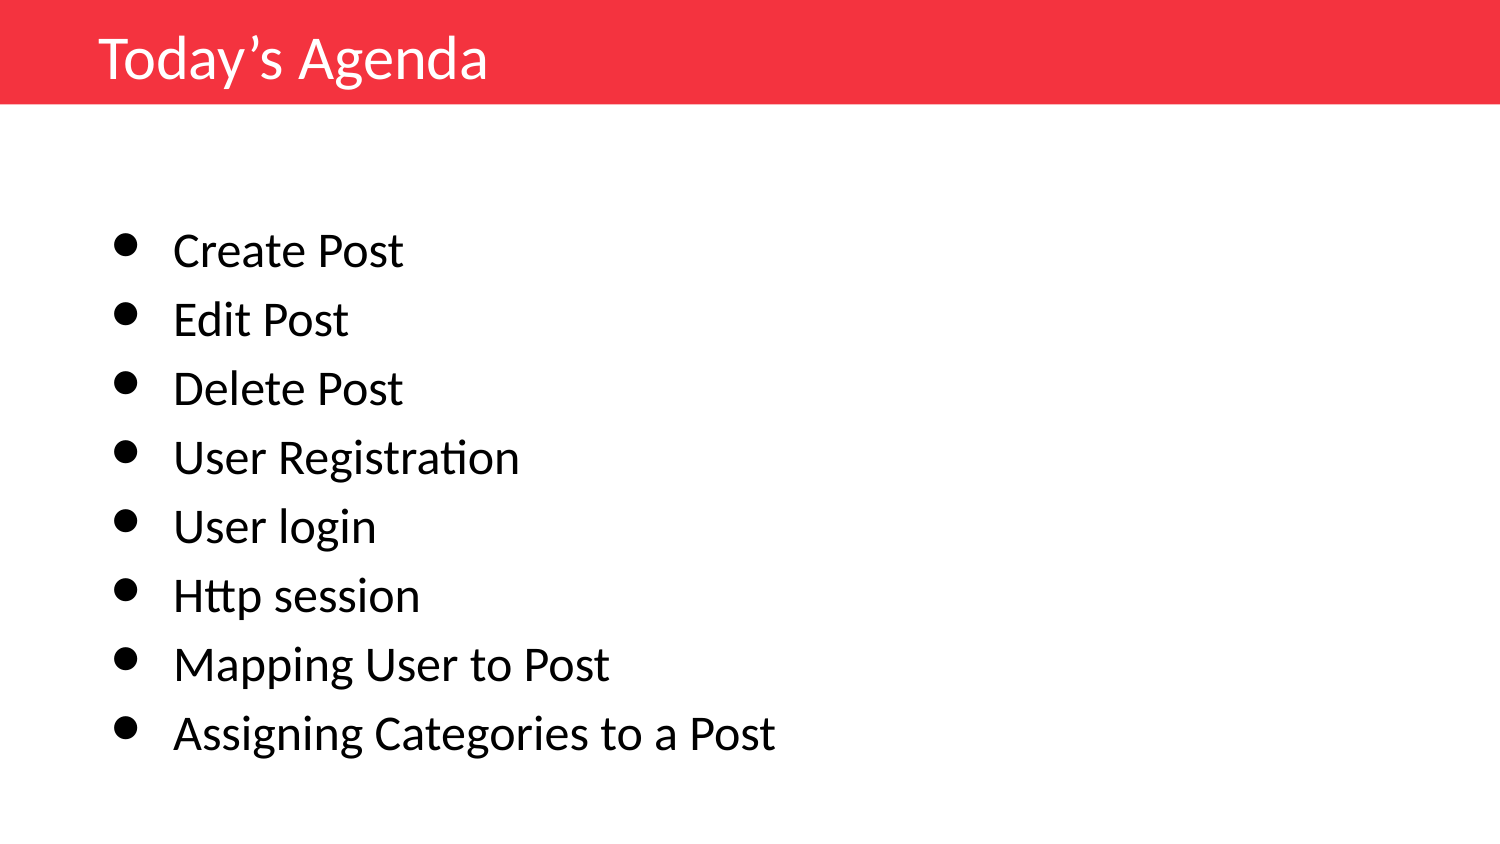

Today’s Agenda

Create Post
Edit Post
Delete Post
User Registration
User login
Http session
Mapping User to Post
Assigning Categories to a Post